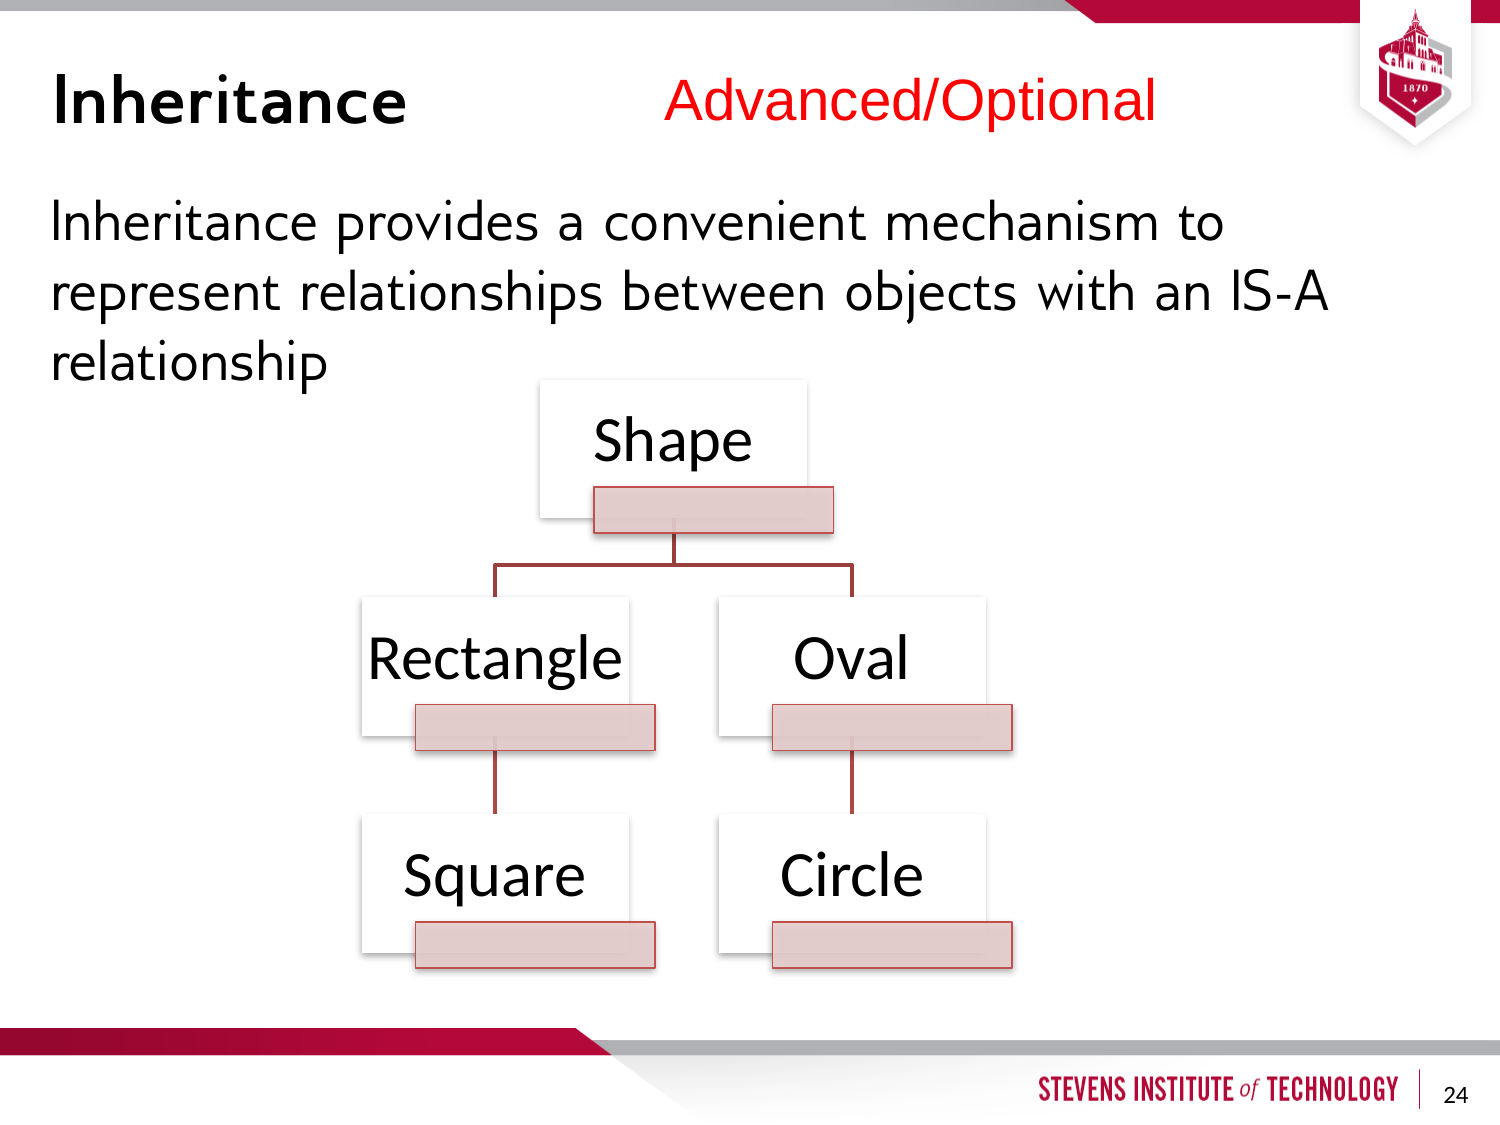

# Inheritance
Advanced/Optional
Inheritance provides a convenient mechanism to represent relationships between objects with an IS-A relationship

Shape

Rectangle

Square

Oval

Circle

24